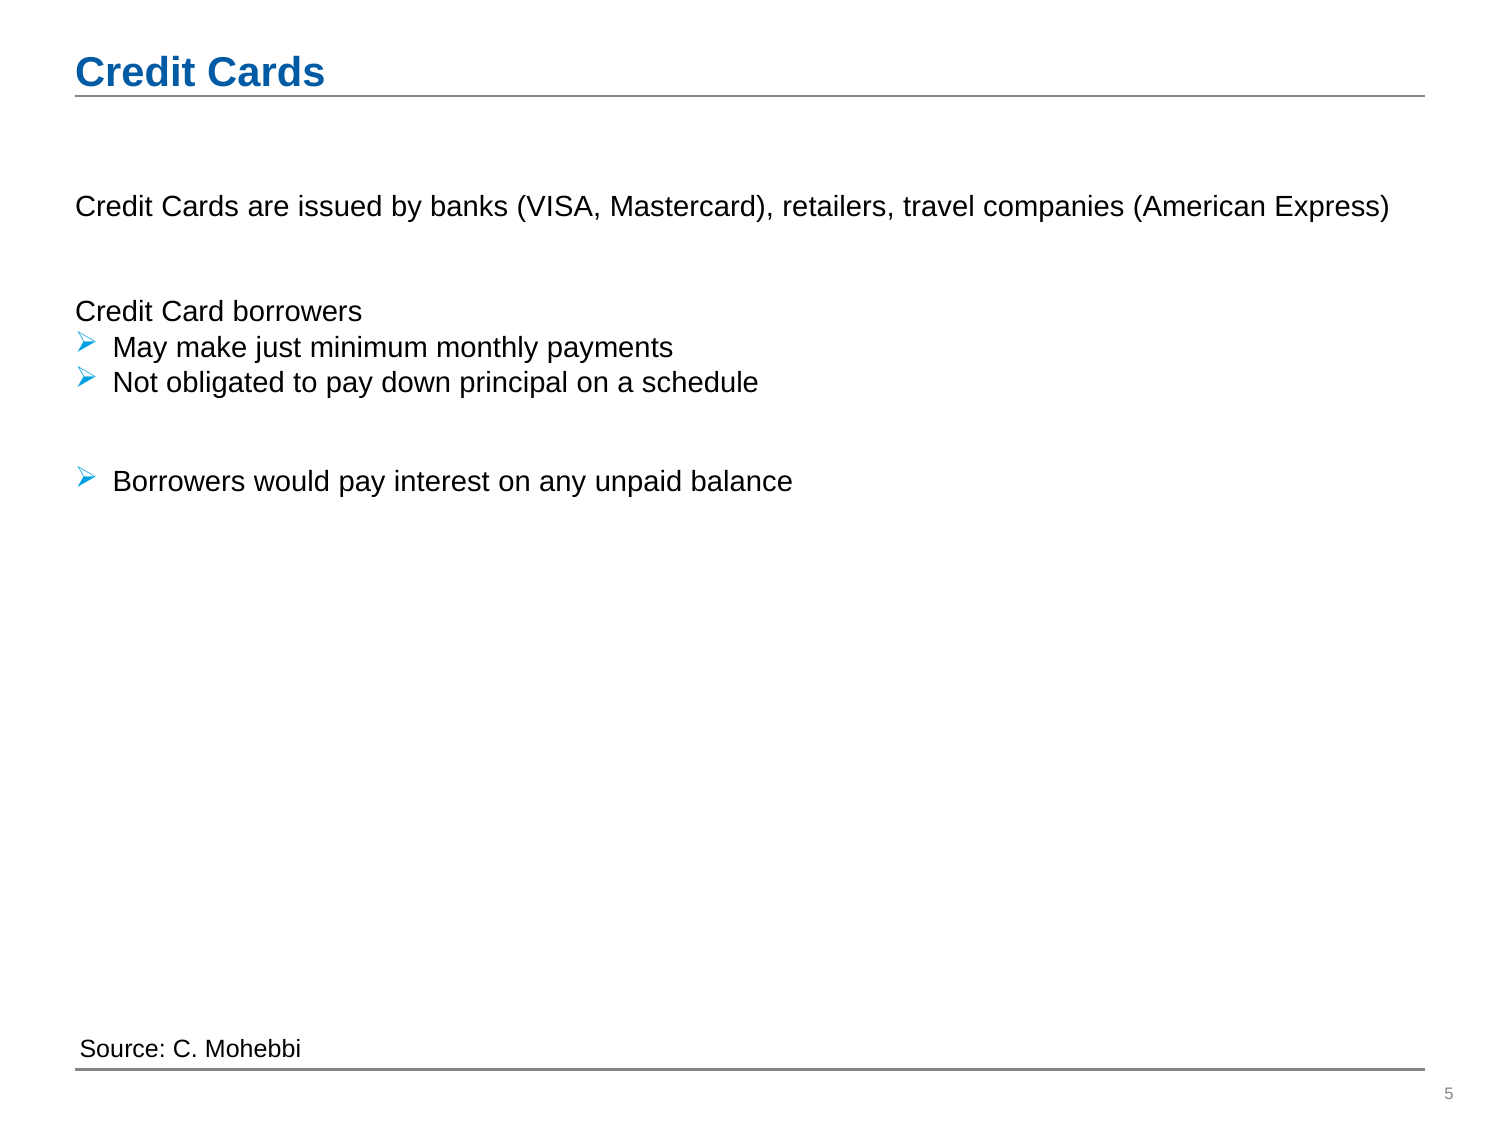

# Credit Cards
Credit Cards are issued by banks (VISA, Mastercard), retailers, travel companies (American Express)

Credit Card borrowers
May make just minimum monthly payments
Not obligated to pay down principal on a schedule

Borrowers would pay interest on any unpaid balance

Source: C. Mohebbi